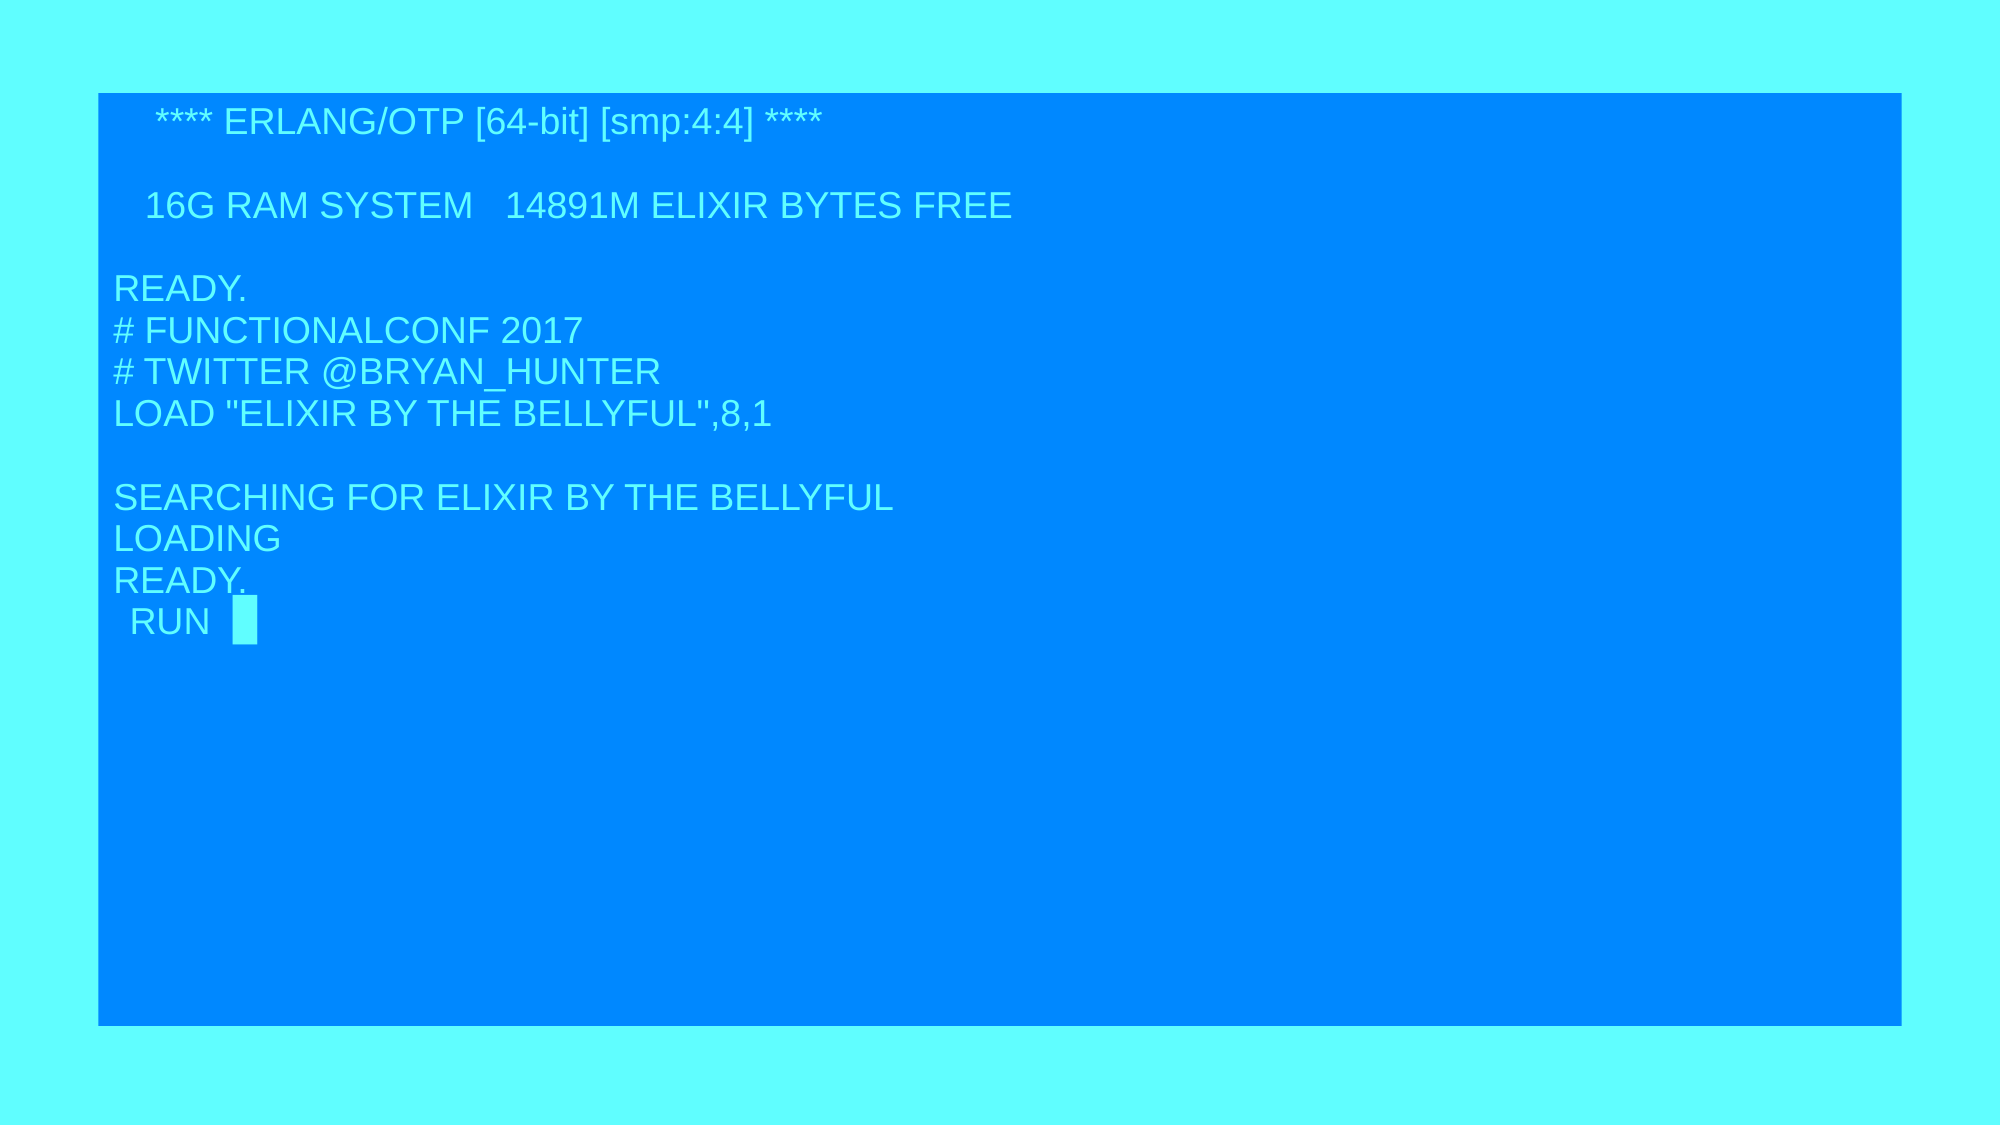

**** ERLANG/OTP [64-bit] [smp:4:4] ****
   16G RAM SYSTEM   14891M ELIXIR BYTES FREE
READY.
# FUNCTIONALCONF 2017 # TWITTER @BRYAN_HUNTER
LOAD "ELIXIR BY THE BELLYFUL",8,1
SEARCHING FOR ELIXIR BY THE BELLYFUL
LOADING
READY.

▊
RUN